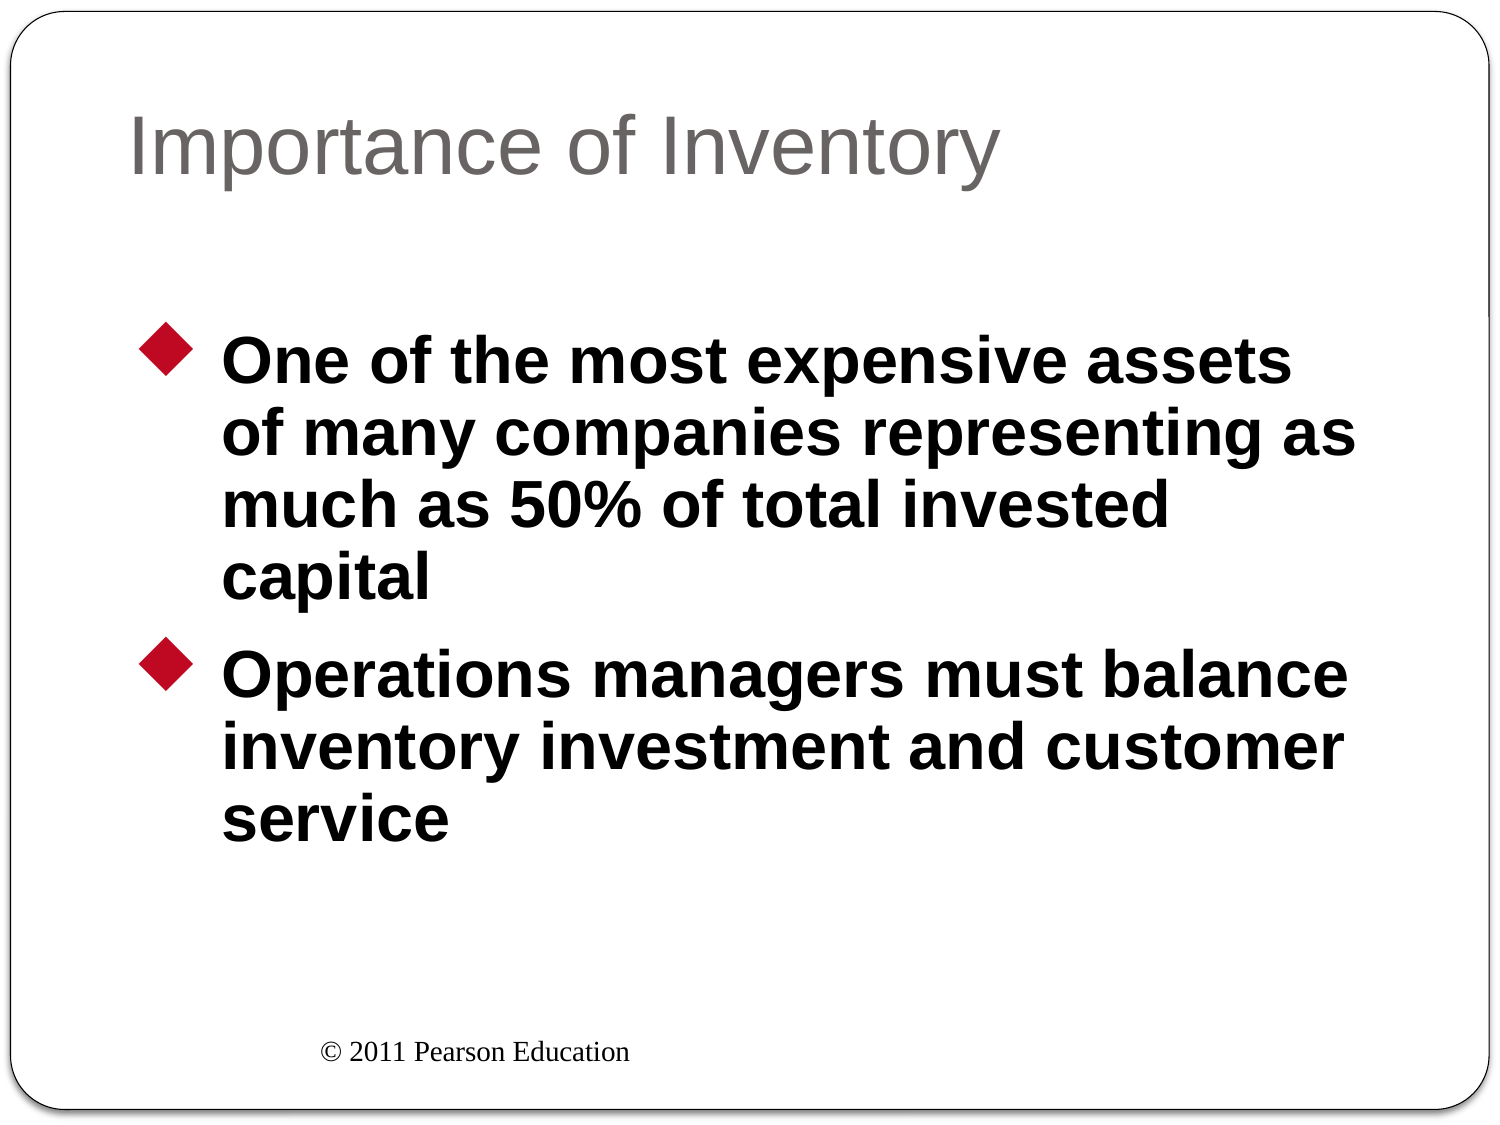

# Importance of Inventory
One of the most expensive assets of many companies representing as much as 50% of total invested capital
Operations managers must balance inventory investment and customer service
© 2011 Pearson Education